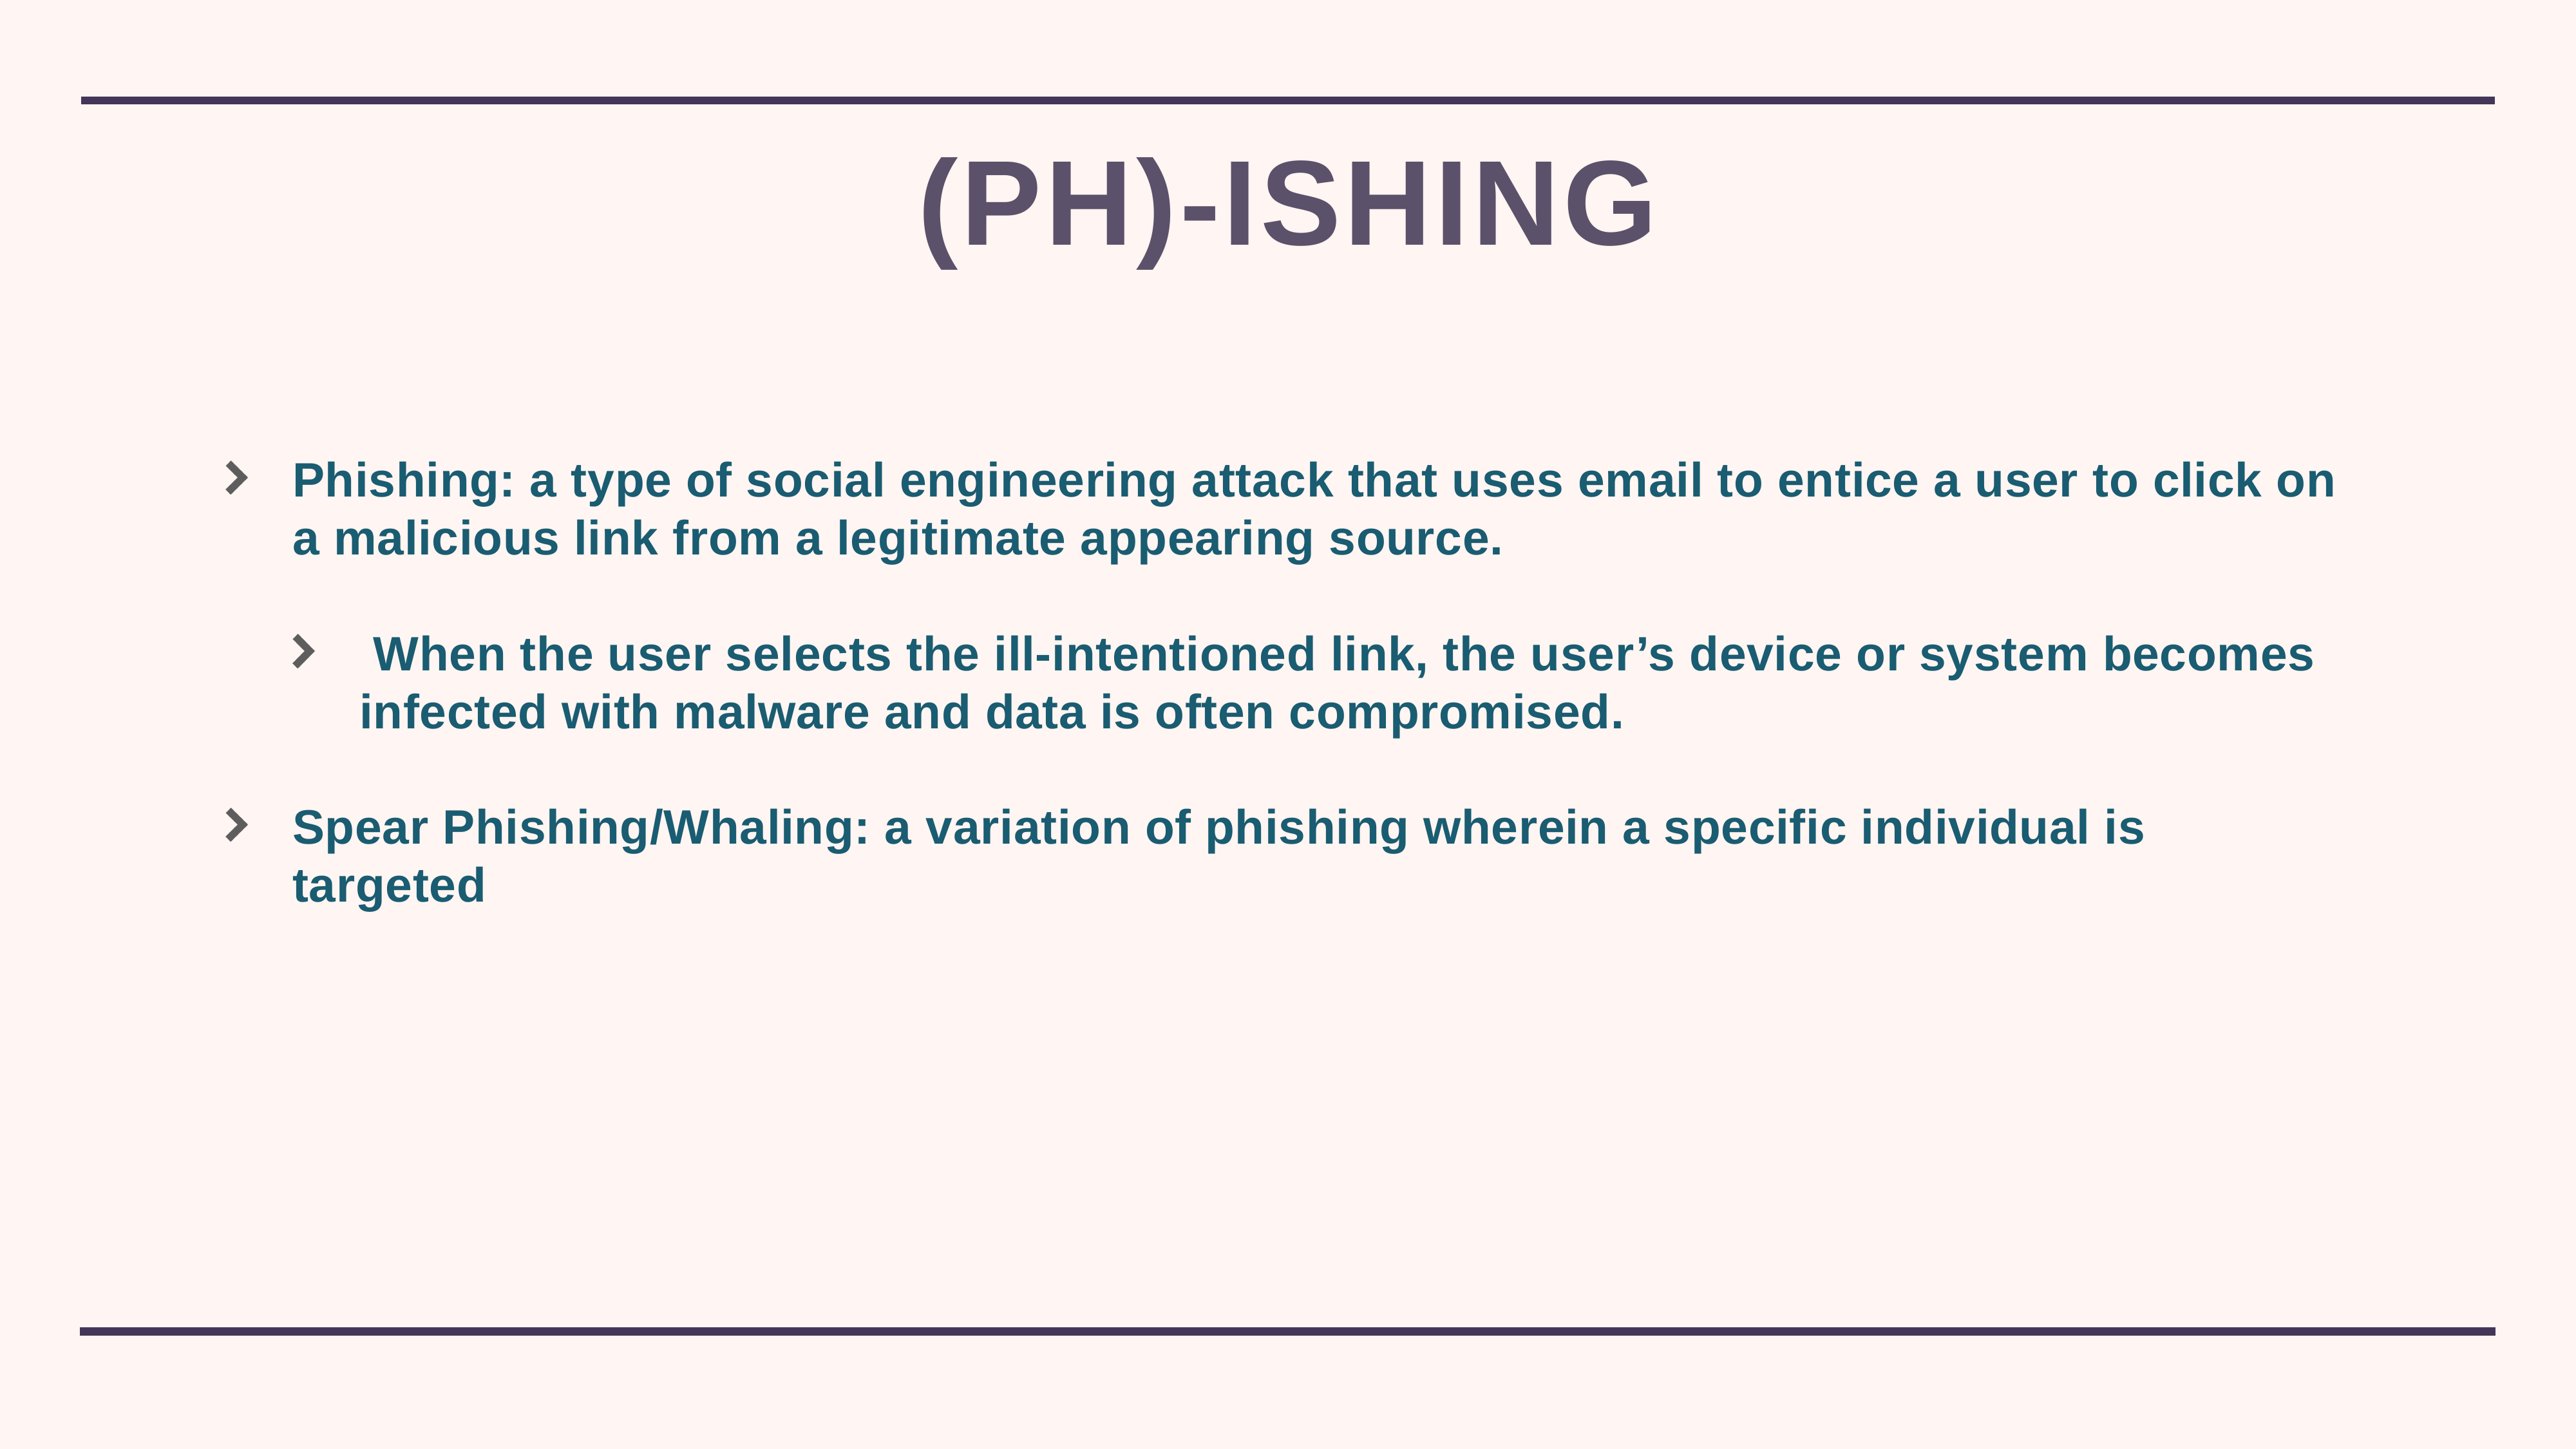

# (Ph)-ishing
Phishing: a type of social engineering attack that uses email to entice a user to click on a malicious link from a legitimate appearing source.
 When the user selects the ill-intentioned link, the user’s device or system becomes infected with malware and data is often compromised.
Spear Phishing/Whaling: a variation of phishing wherein a specific individual is targeted